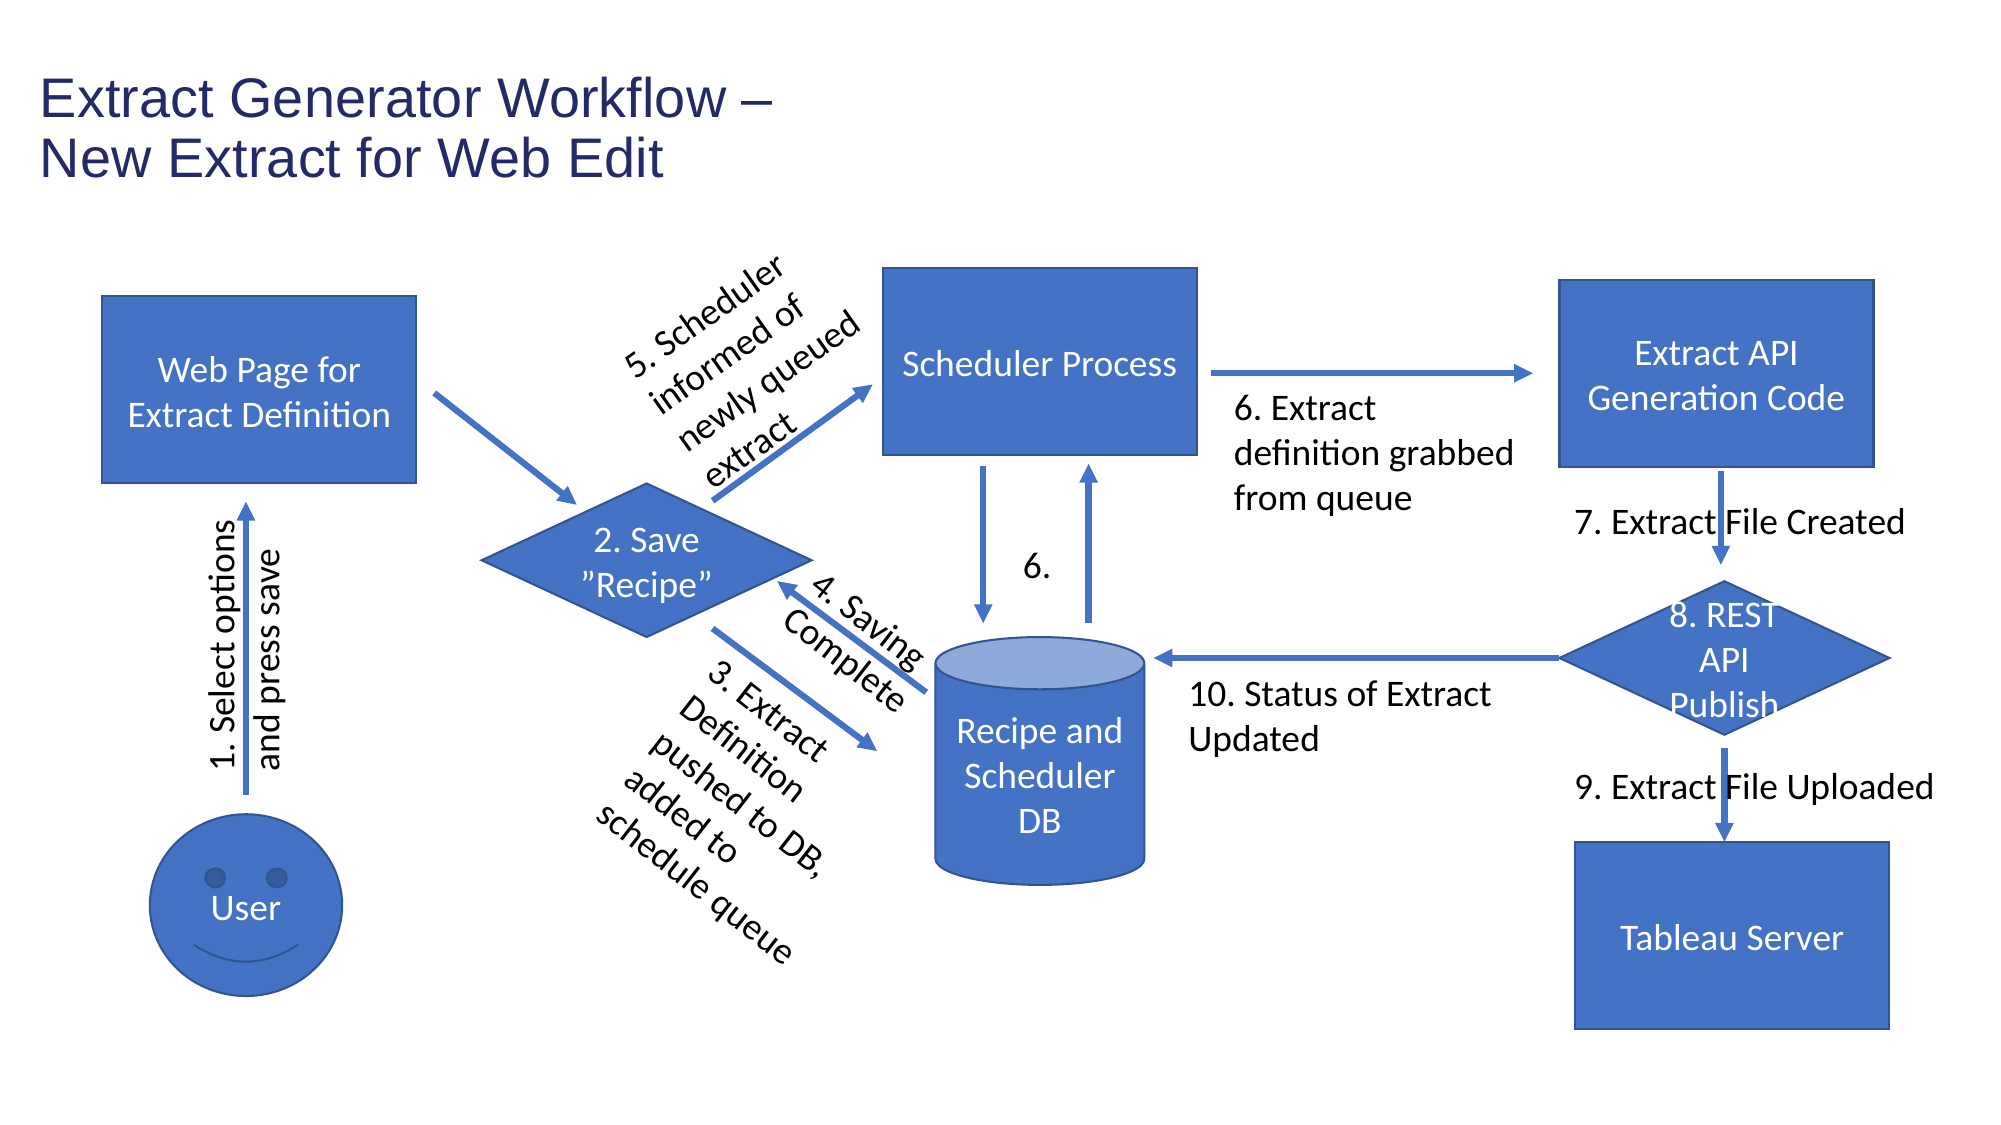

# Extract Generator Workflow – New Extract for Web Edit
5. Scheduler informed of newly queued
extract
Scheduler Process
Extract API Generation Code
Web Page for Extract Definition
6. Extract definition grabbed from queue
2. Save ”Recipe”
7. Extract File Created
6.
1. Select options and press save
8. REST API Publish
4. Saving Complete
Recipe and Scheduler
DB
10. Status of Extract Updated
3. Extract Definition pushed to DB, added to schedule queue
9. Extract File Uploaded
User
Tableau Server